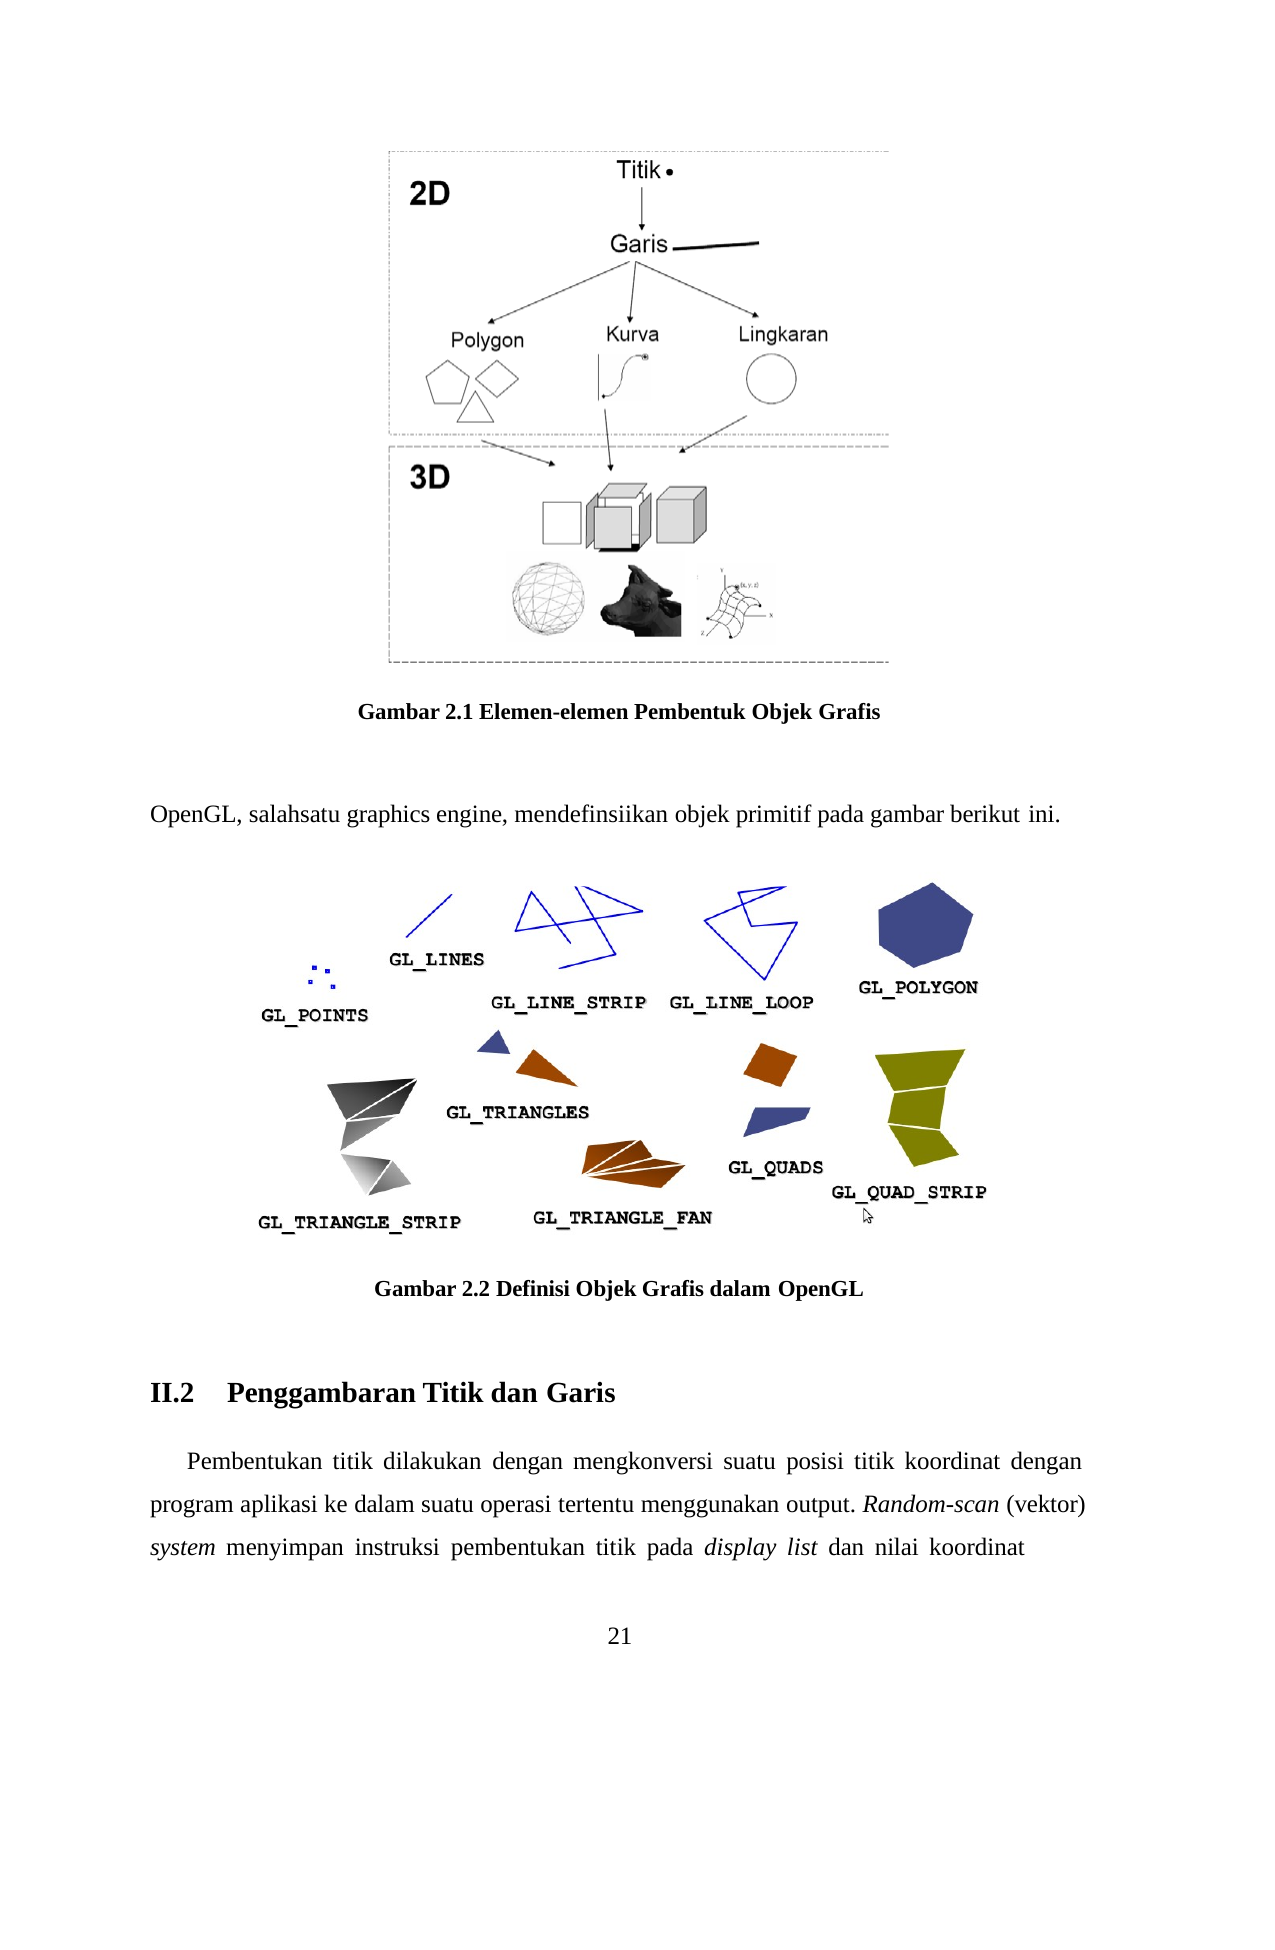

Gambar 2.1 Elemen-elemen Pembentuk Objek Grafis
OpenGL, salahsatu graphics engine, mendefinsiikan objek primitif pada gambar berikut ini.

Gambar 2.2 Definisi Objek Grafis dalam OpenGL
II.2	Penggambaran Titik dan Garis
Pembentukan titik dilakukan dengan mengkonversi suatu posisi titik koordinat dengan  program aplikasi ke dalam suatu operasi tertentu menggunakan output. Random-scan (vektor)  system menyimpan instruksi pembentukan titik pada display list dan nilai koordinat
21